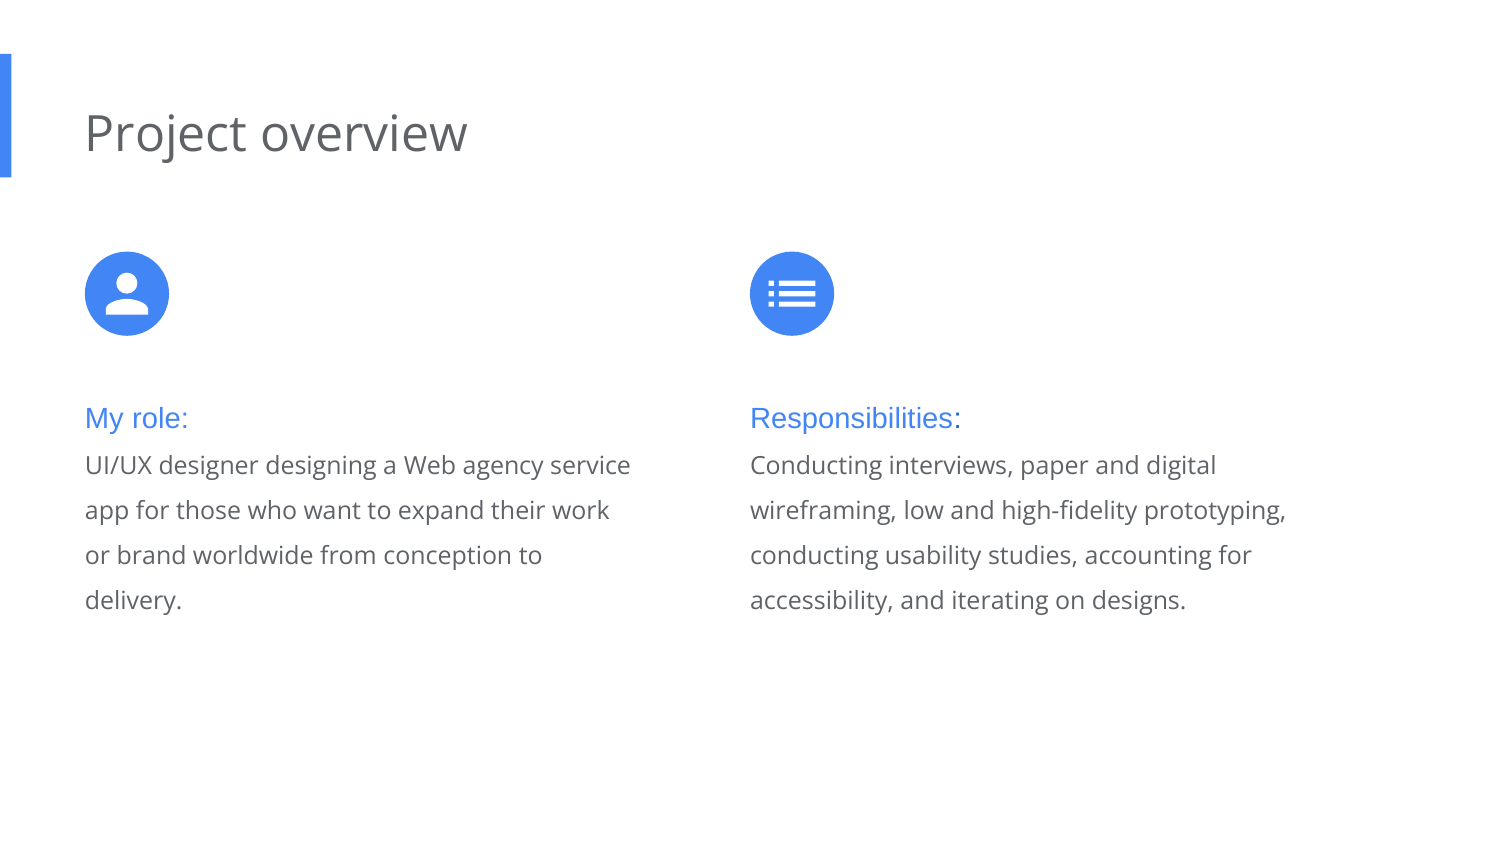

Project overview

My role:
UI/UX designer designing a Web agency service app for those who want to expand their work or brand worldwide from conception to delivery.
Responsibilities:
Conducting interviews, paper and digital wireframing, low and high-fidelity prototyping, conducting usability studies, accounting for accessibility, and iterating on designs.